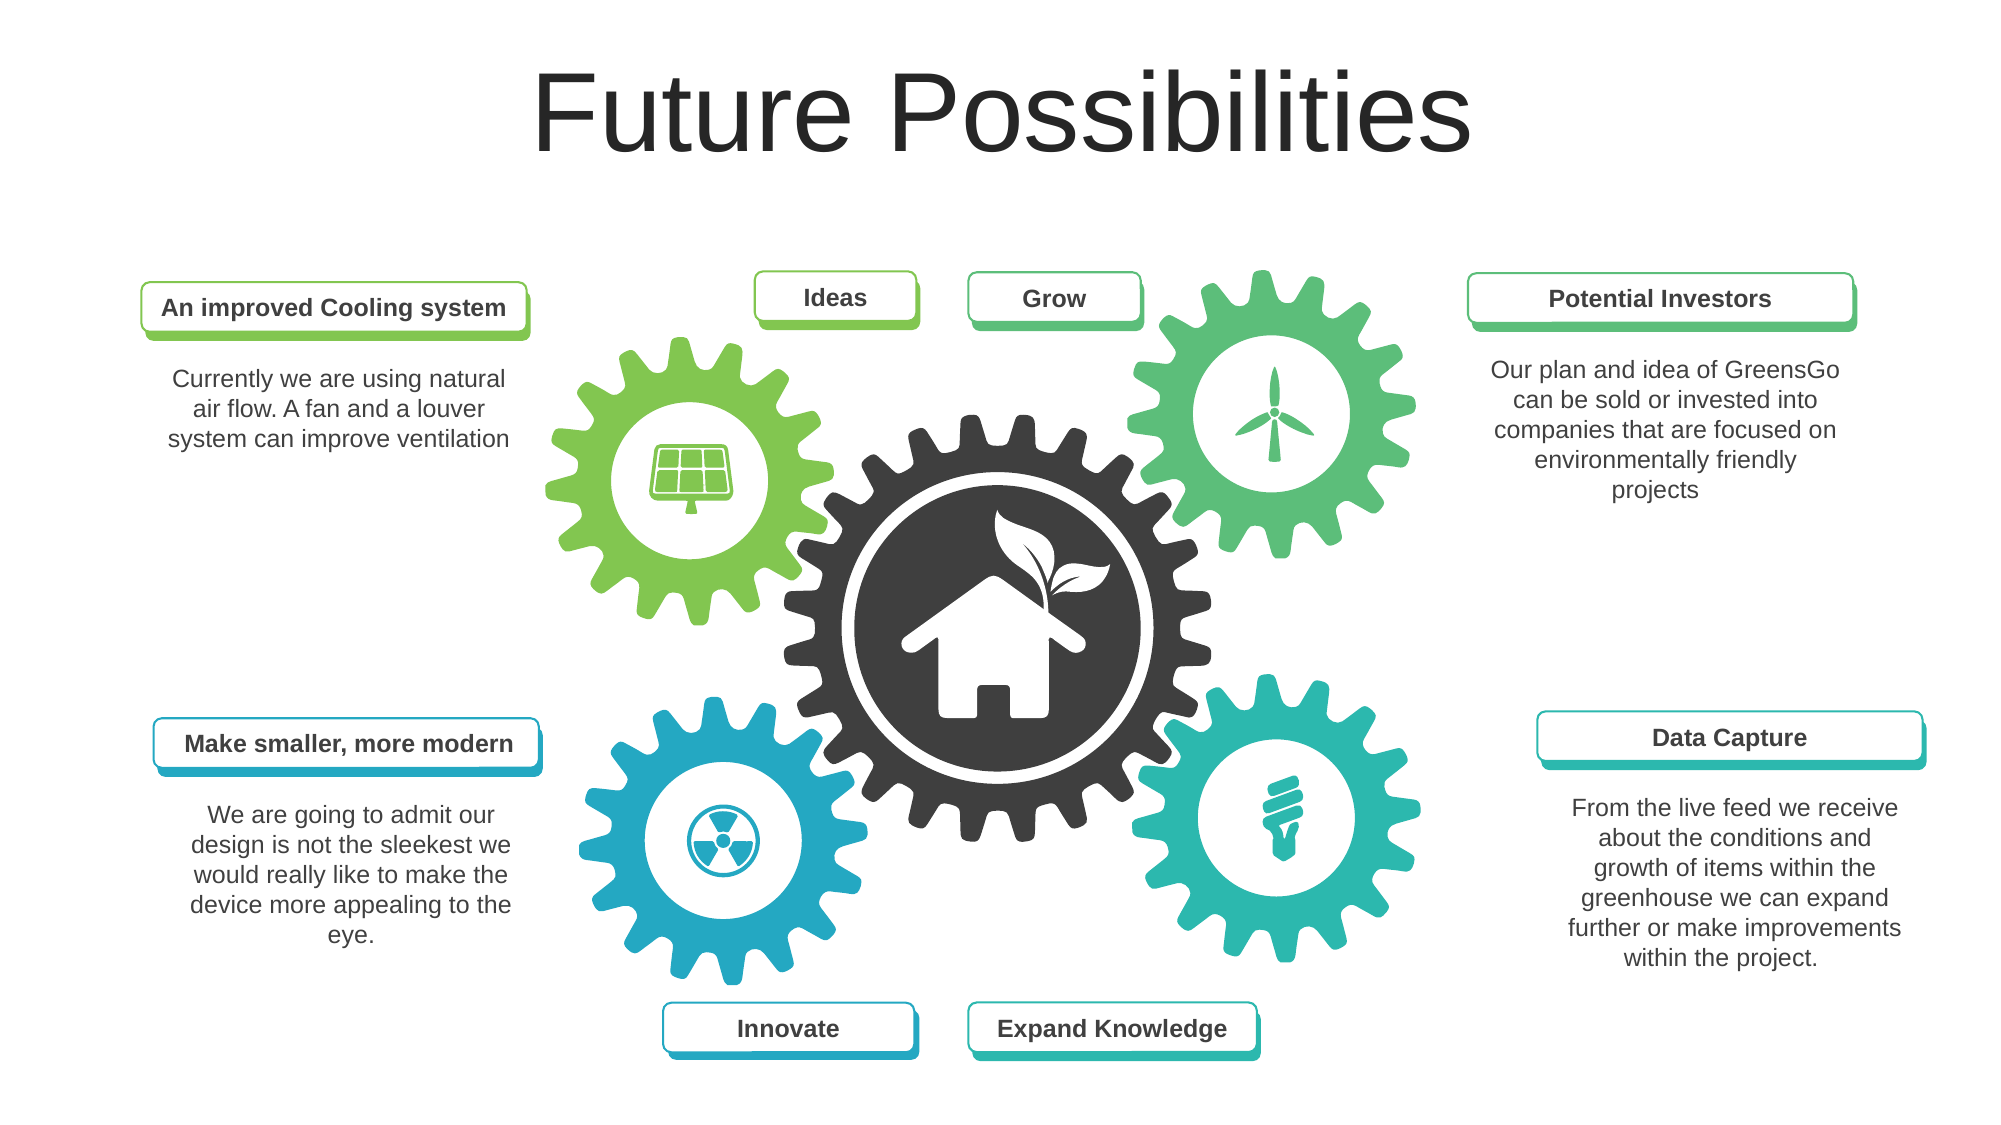

Future Possibilities

Ideas
Grow
Potential Investors

Our plan and idea of GreensGo can be sold or invested into companies that are focused on environmentally friendly projects

An improved Cooling system

Currently we are using natural air flow. A fan and a louver system can improve ventilation

Data Capture

From the live feed we receive about the conditions and growth of items within the greenhouse we can expand further or make improvements within the project.
Make smaller, more modern

We are going to admit our design is not the sleekest we would really like to make the device more appealing to the eye.

Expand Knowledge
Innovate